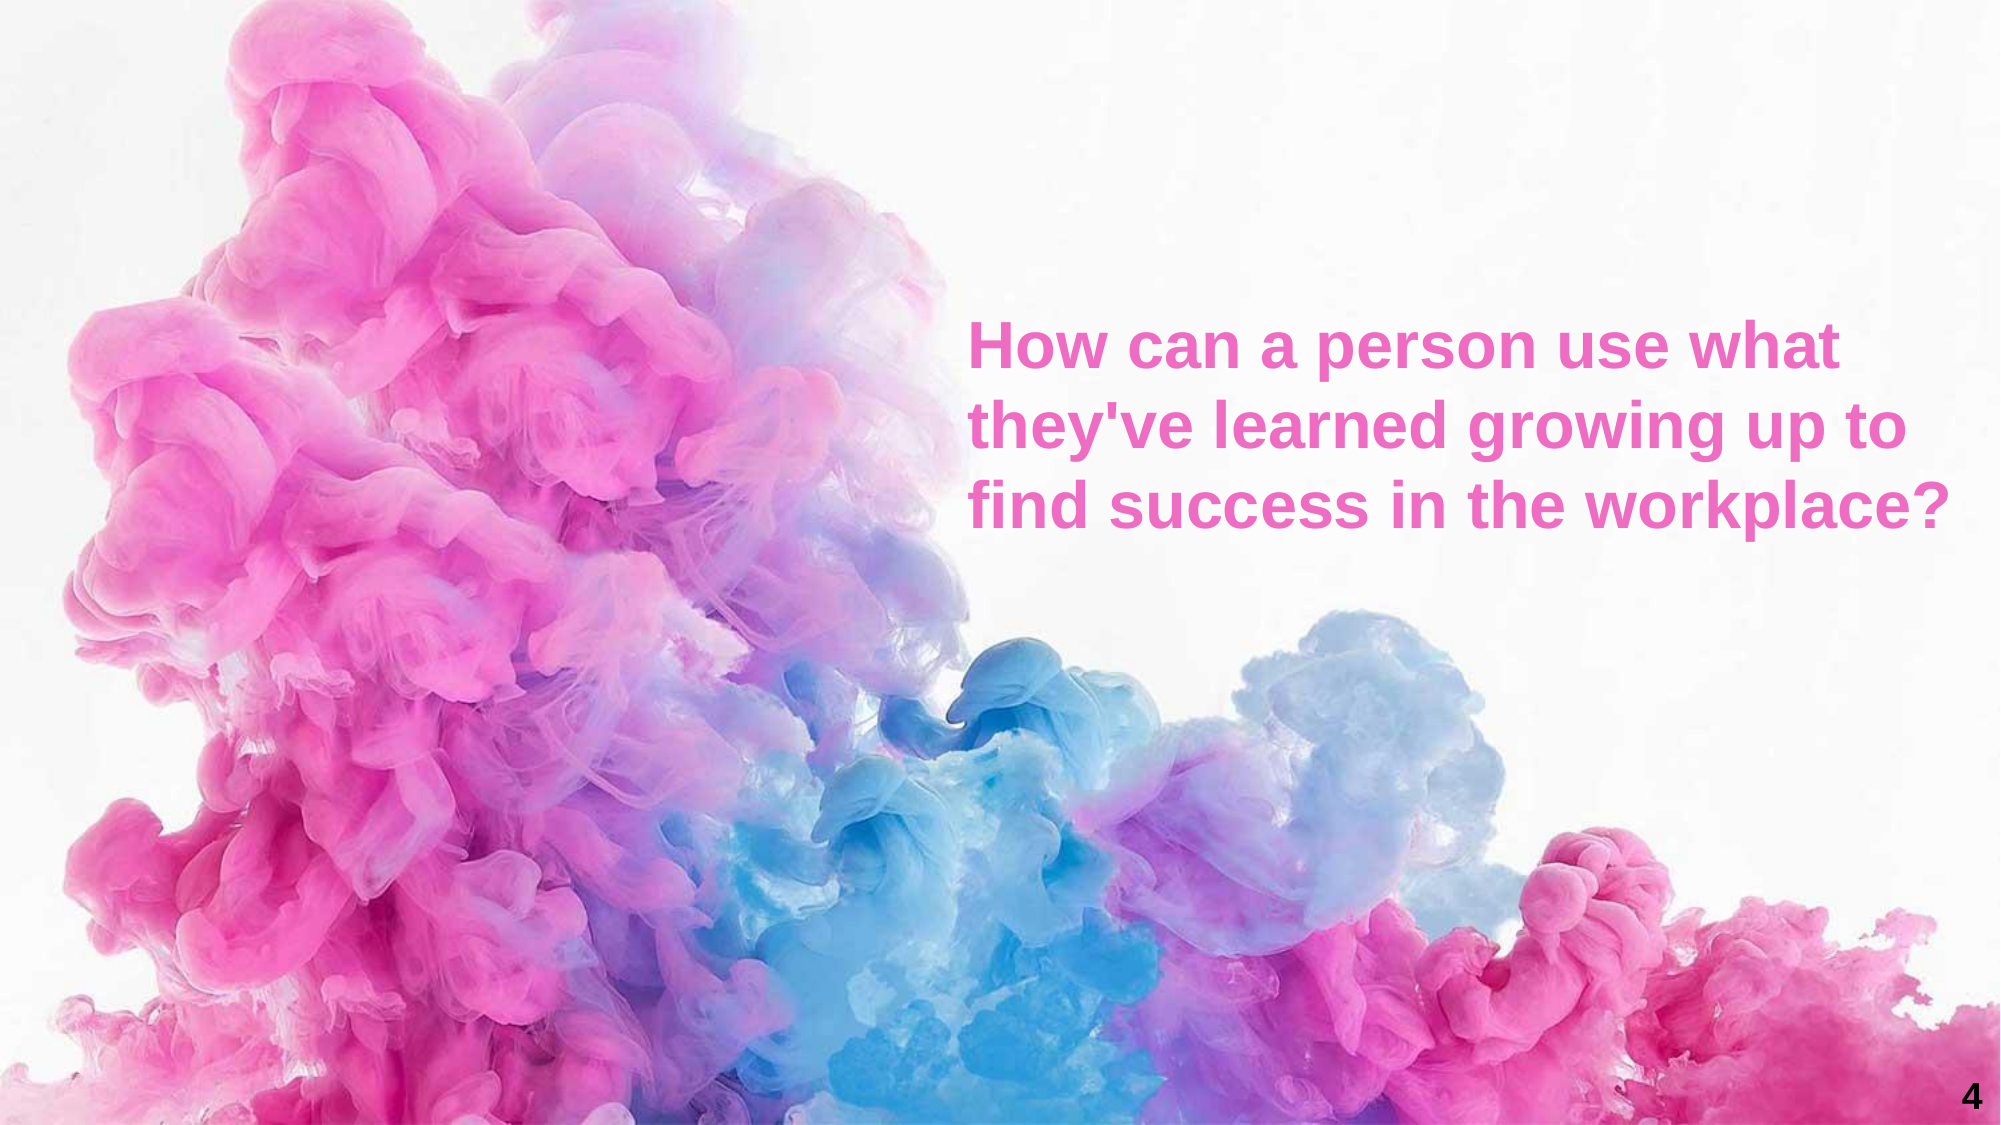

How can a person use what they've learned growing up to find success in the workplace?
4